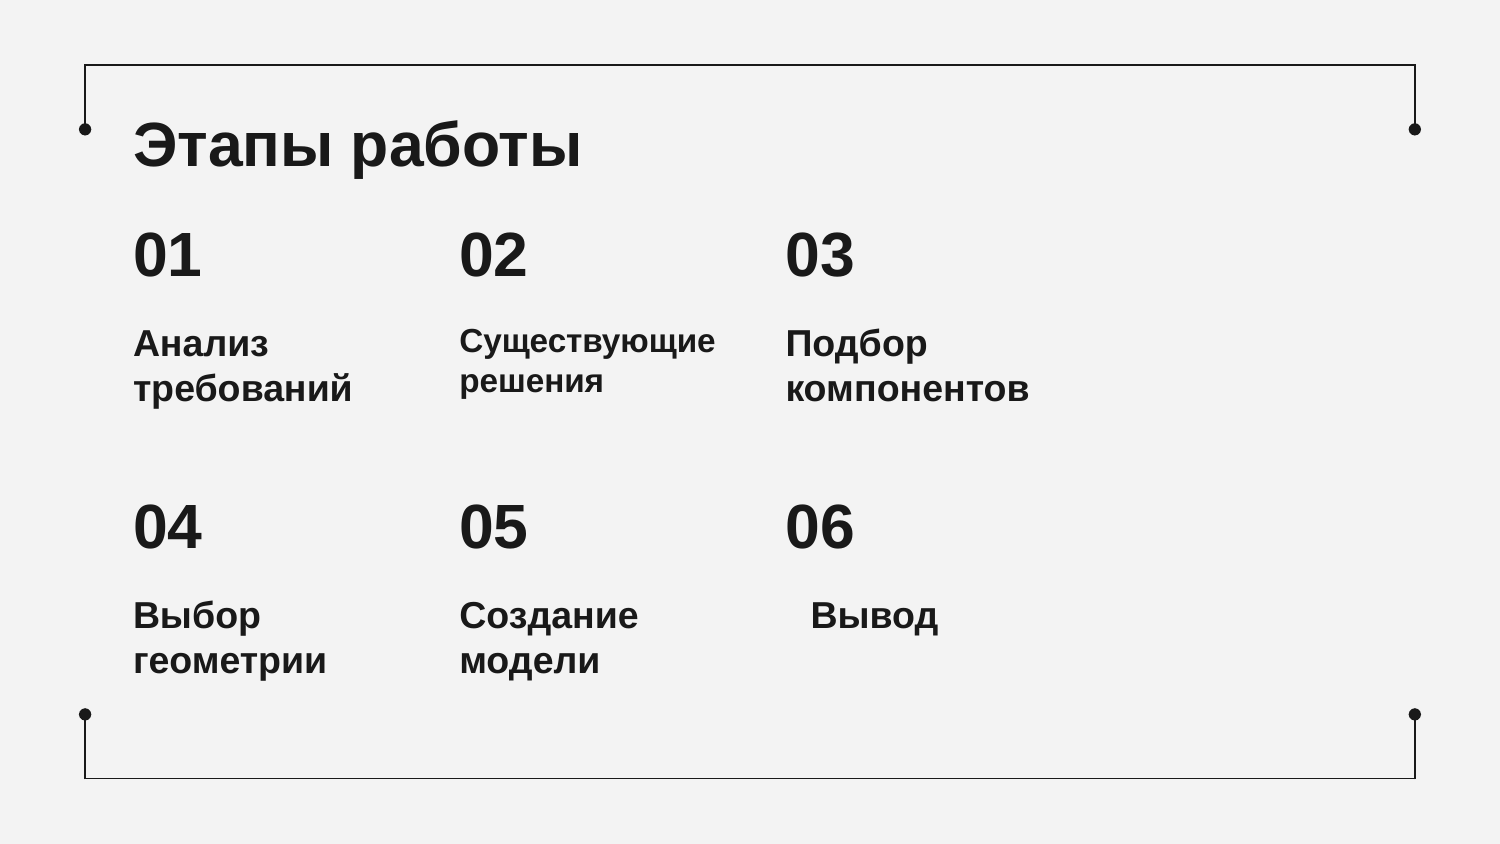

Этапы работы
# 01
02
03
Существующие решения
Анализ требований
Подбор компонентов
04
05
06
Выбор геометрии
Создание модели
Вывод